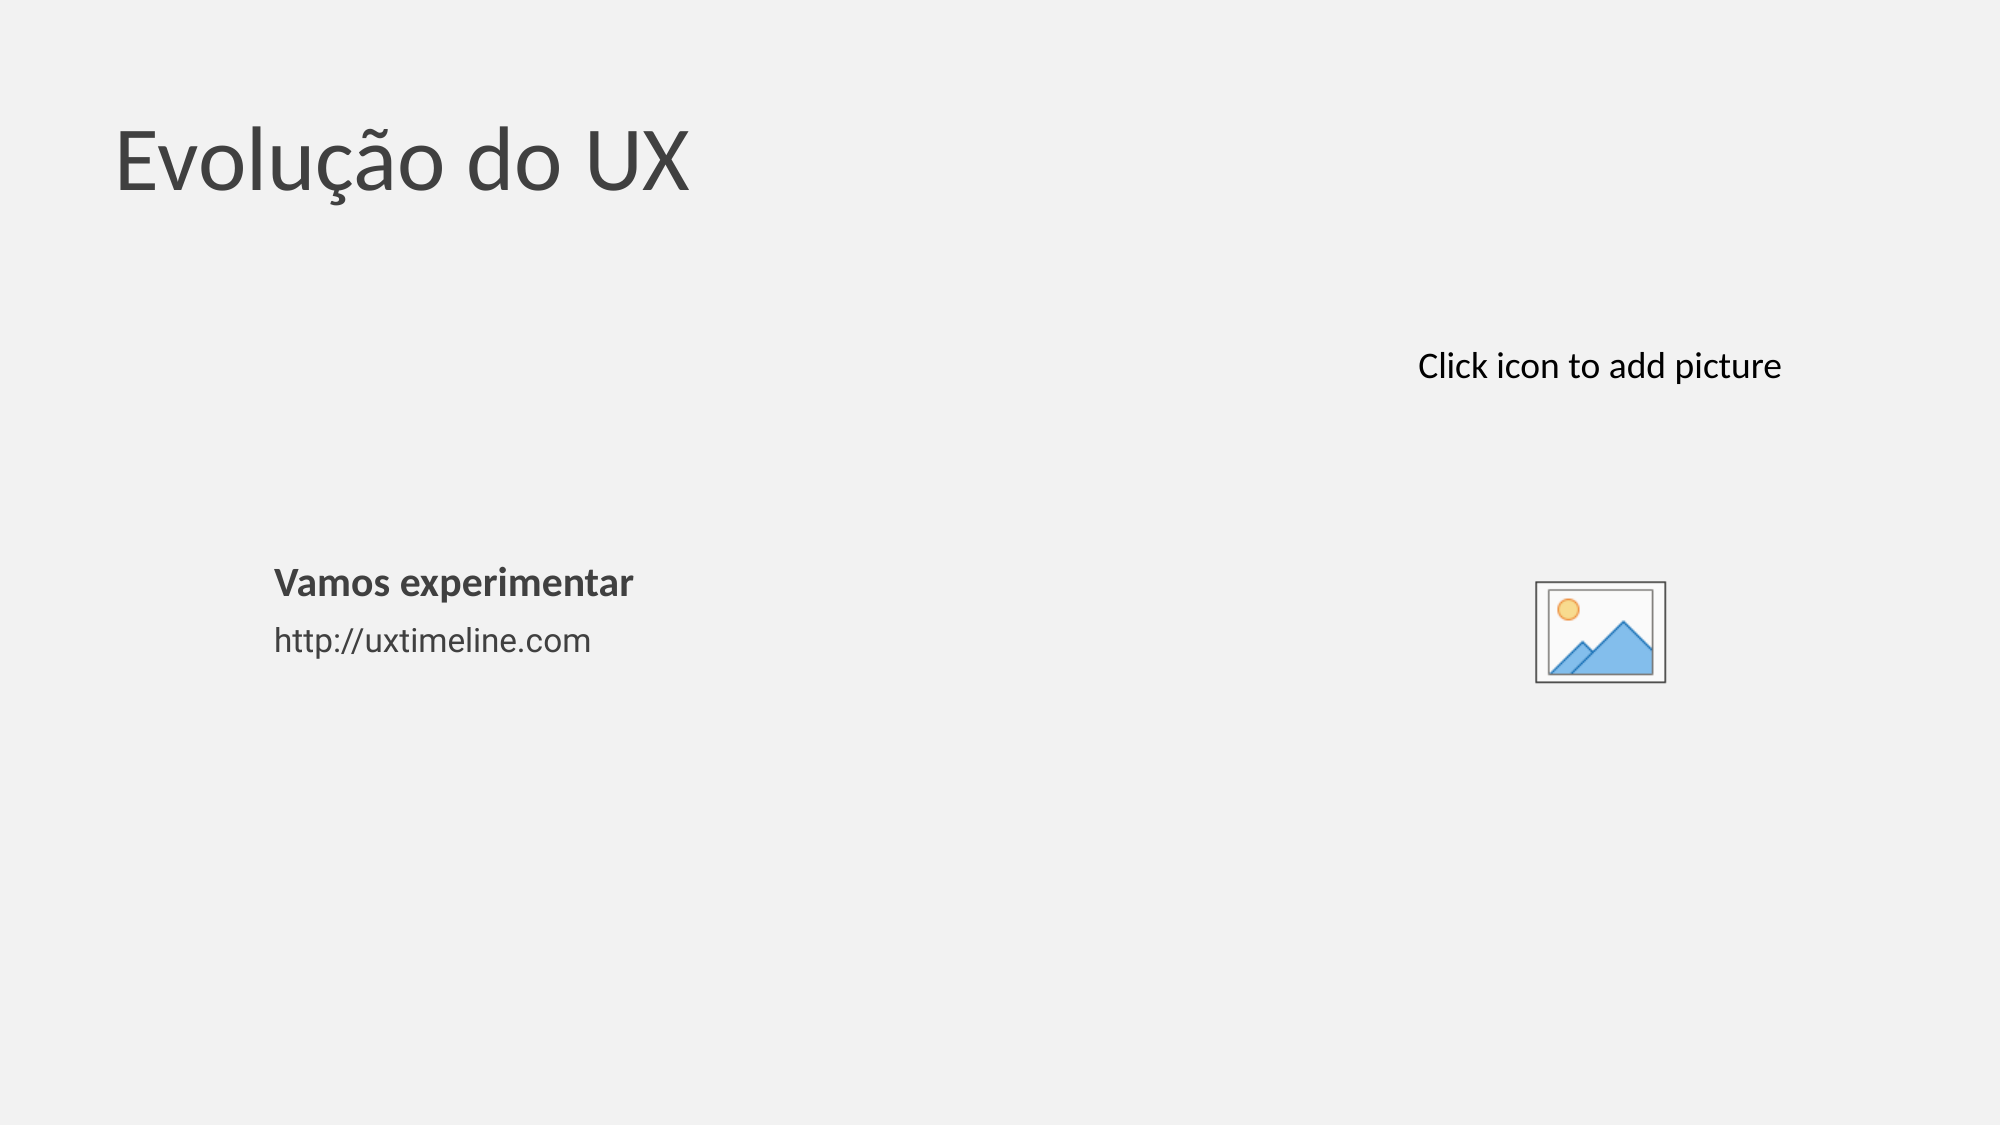

# Evolução do UX

Vamos experimentar
http://uxtimeline.com